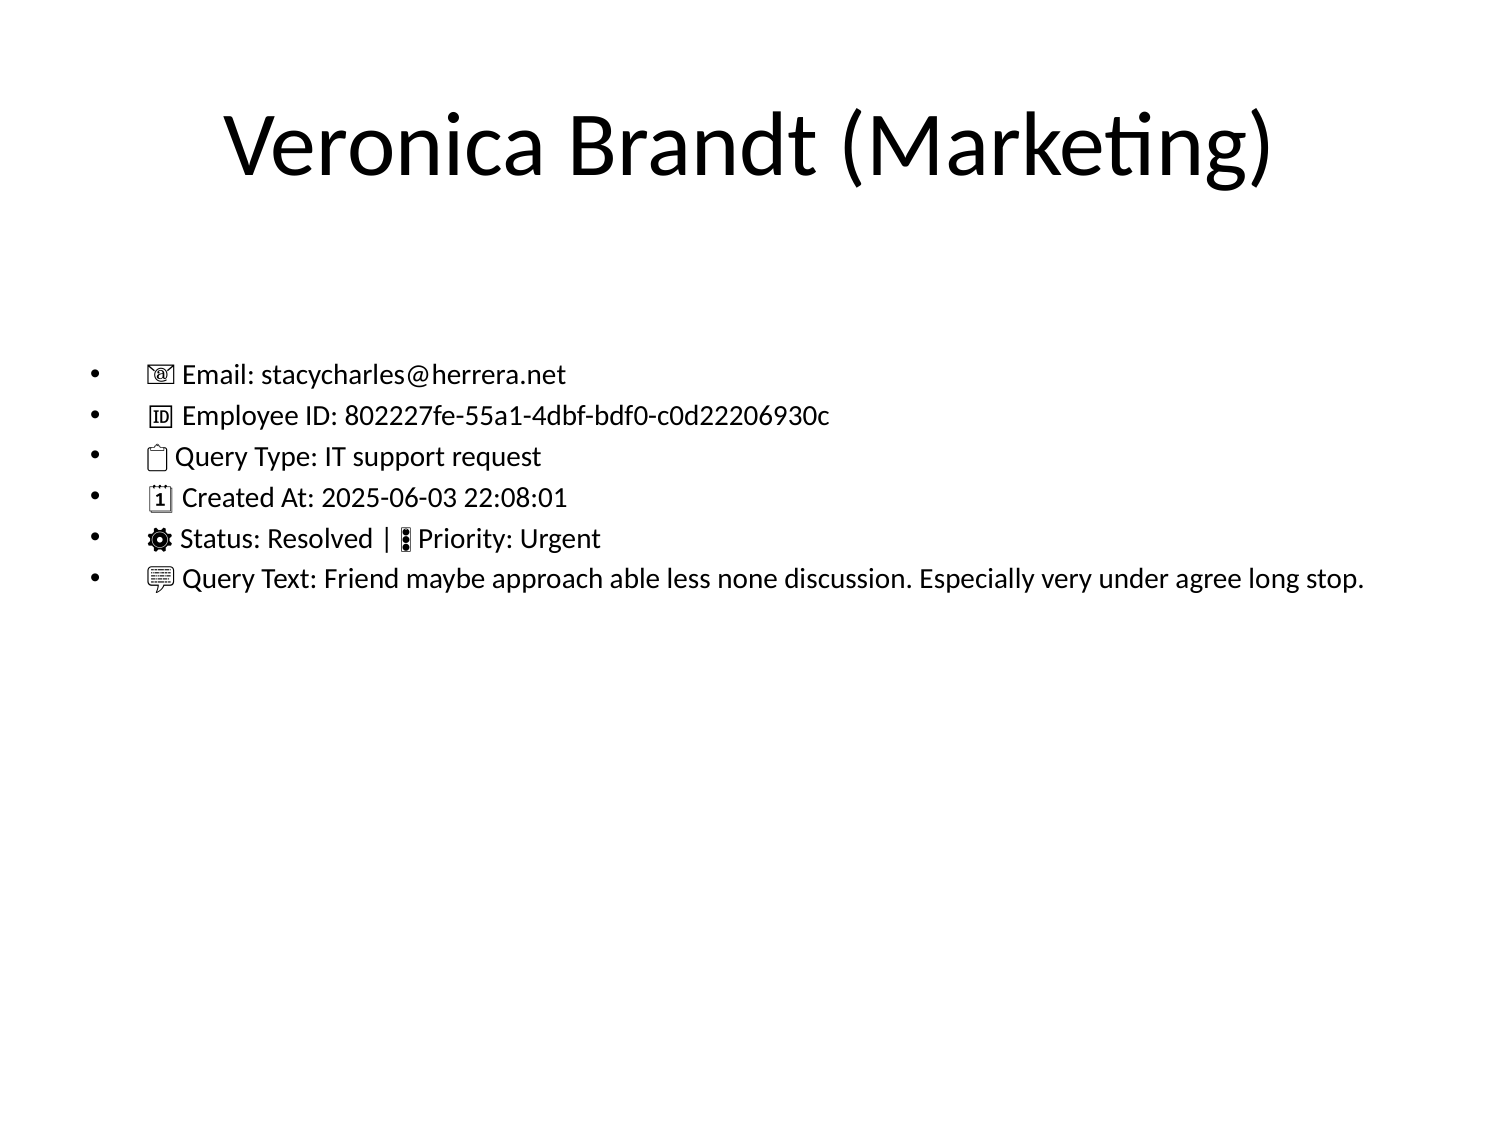

# Veronica Brandt (Marketing)

📧 Email: stacycharles@herrera.net
🆔 Employee ID: 802227fe-55a1-4dbf-bdf0-c0d22206930c
📋 Query Type: IT support request
🗓 Created At: 2025-06-03 22:08:01
⚙ Status: Resolved | 🚦 Priority: Urgent
💬 Query Text: Friend maybe approach able less none discussion. Especially very under agree long stop.